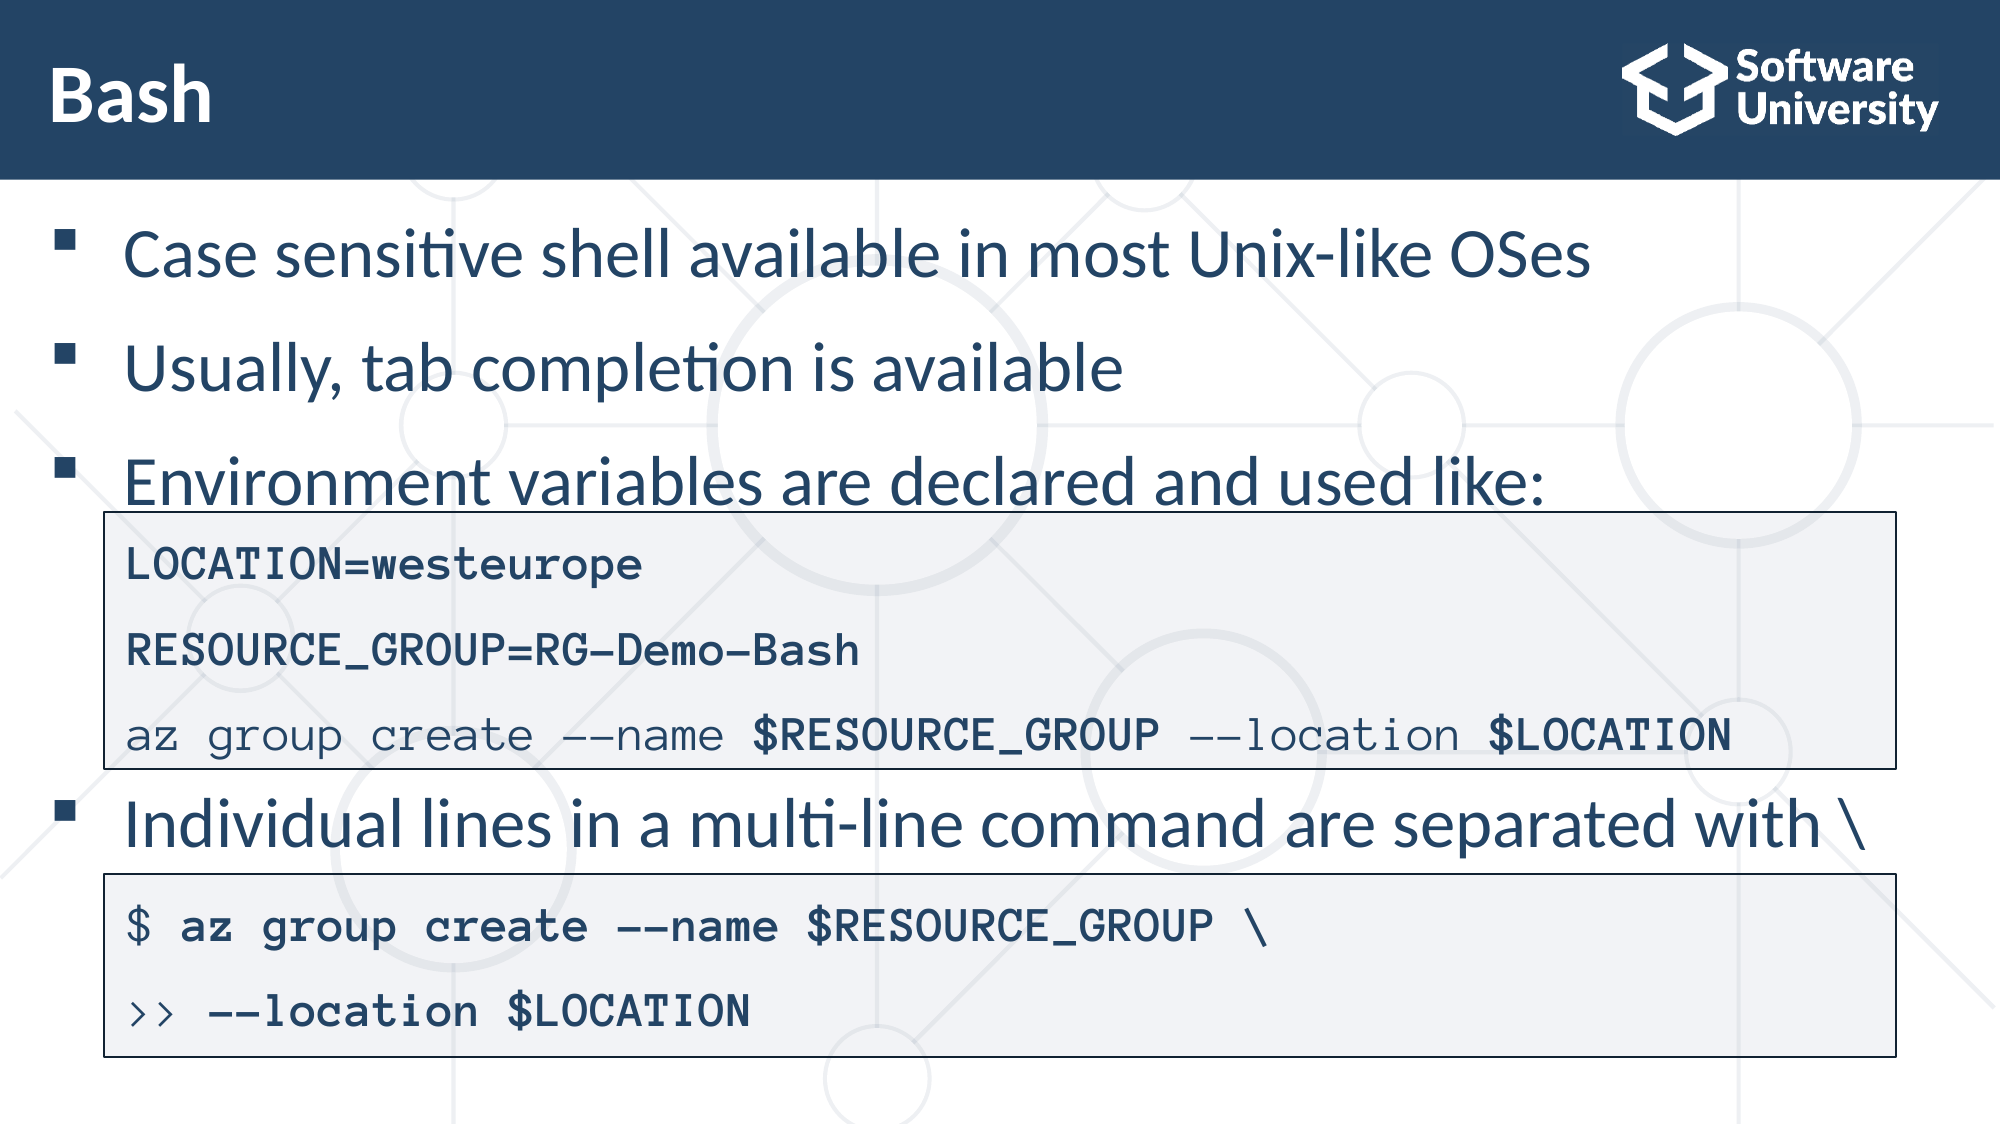

# Bash
Case sensitive shell available in most Unix-like OSes
Usually, tab completion is available
Environment variables are declared and used like:

Individual lines in a multi-line command are separated with \

LOCATION=westeurope
RESOURCE_GROUP=RG-Demo-Bash
az group create --name $RESOURCE_GROUP --location $LOCATION
$ az group create --name $RESOURCE_GROUP \
>> --location $LOCATION